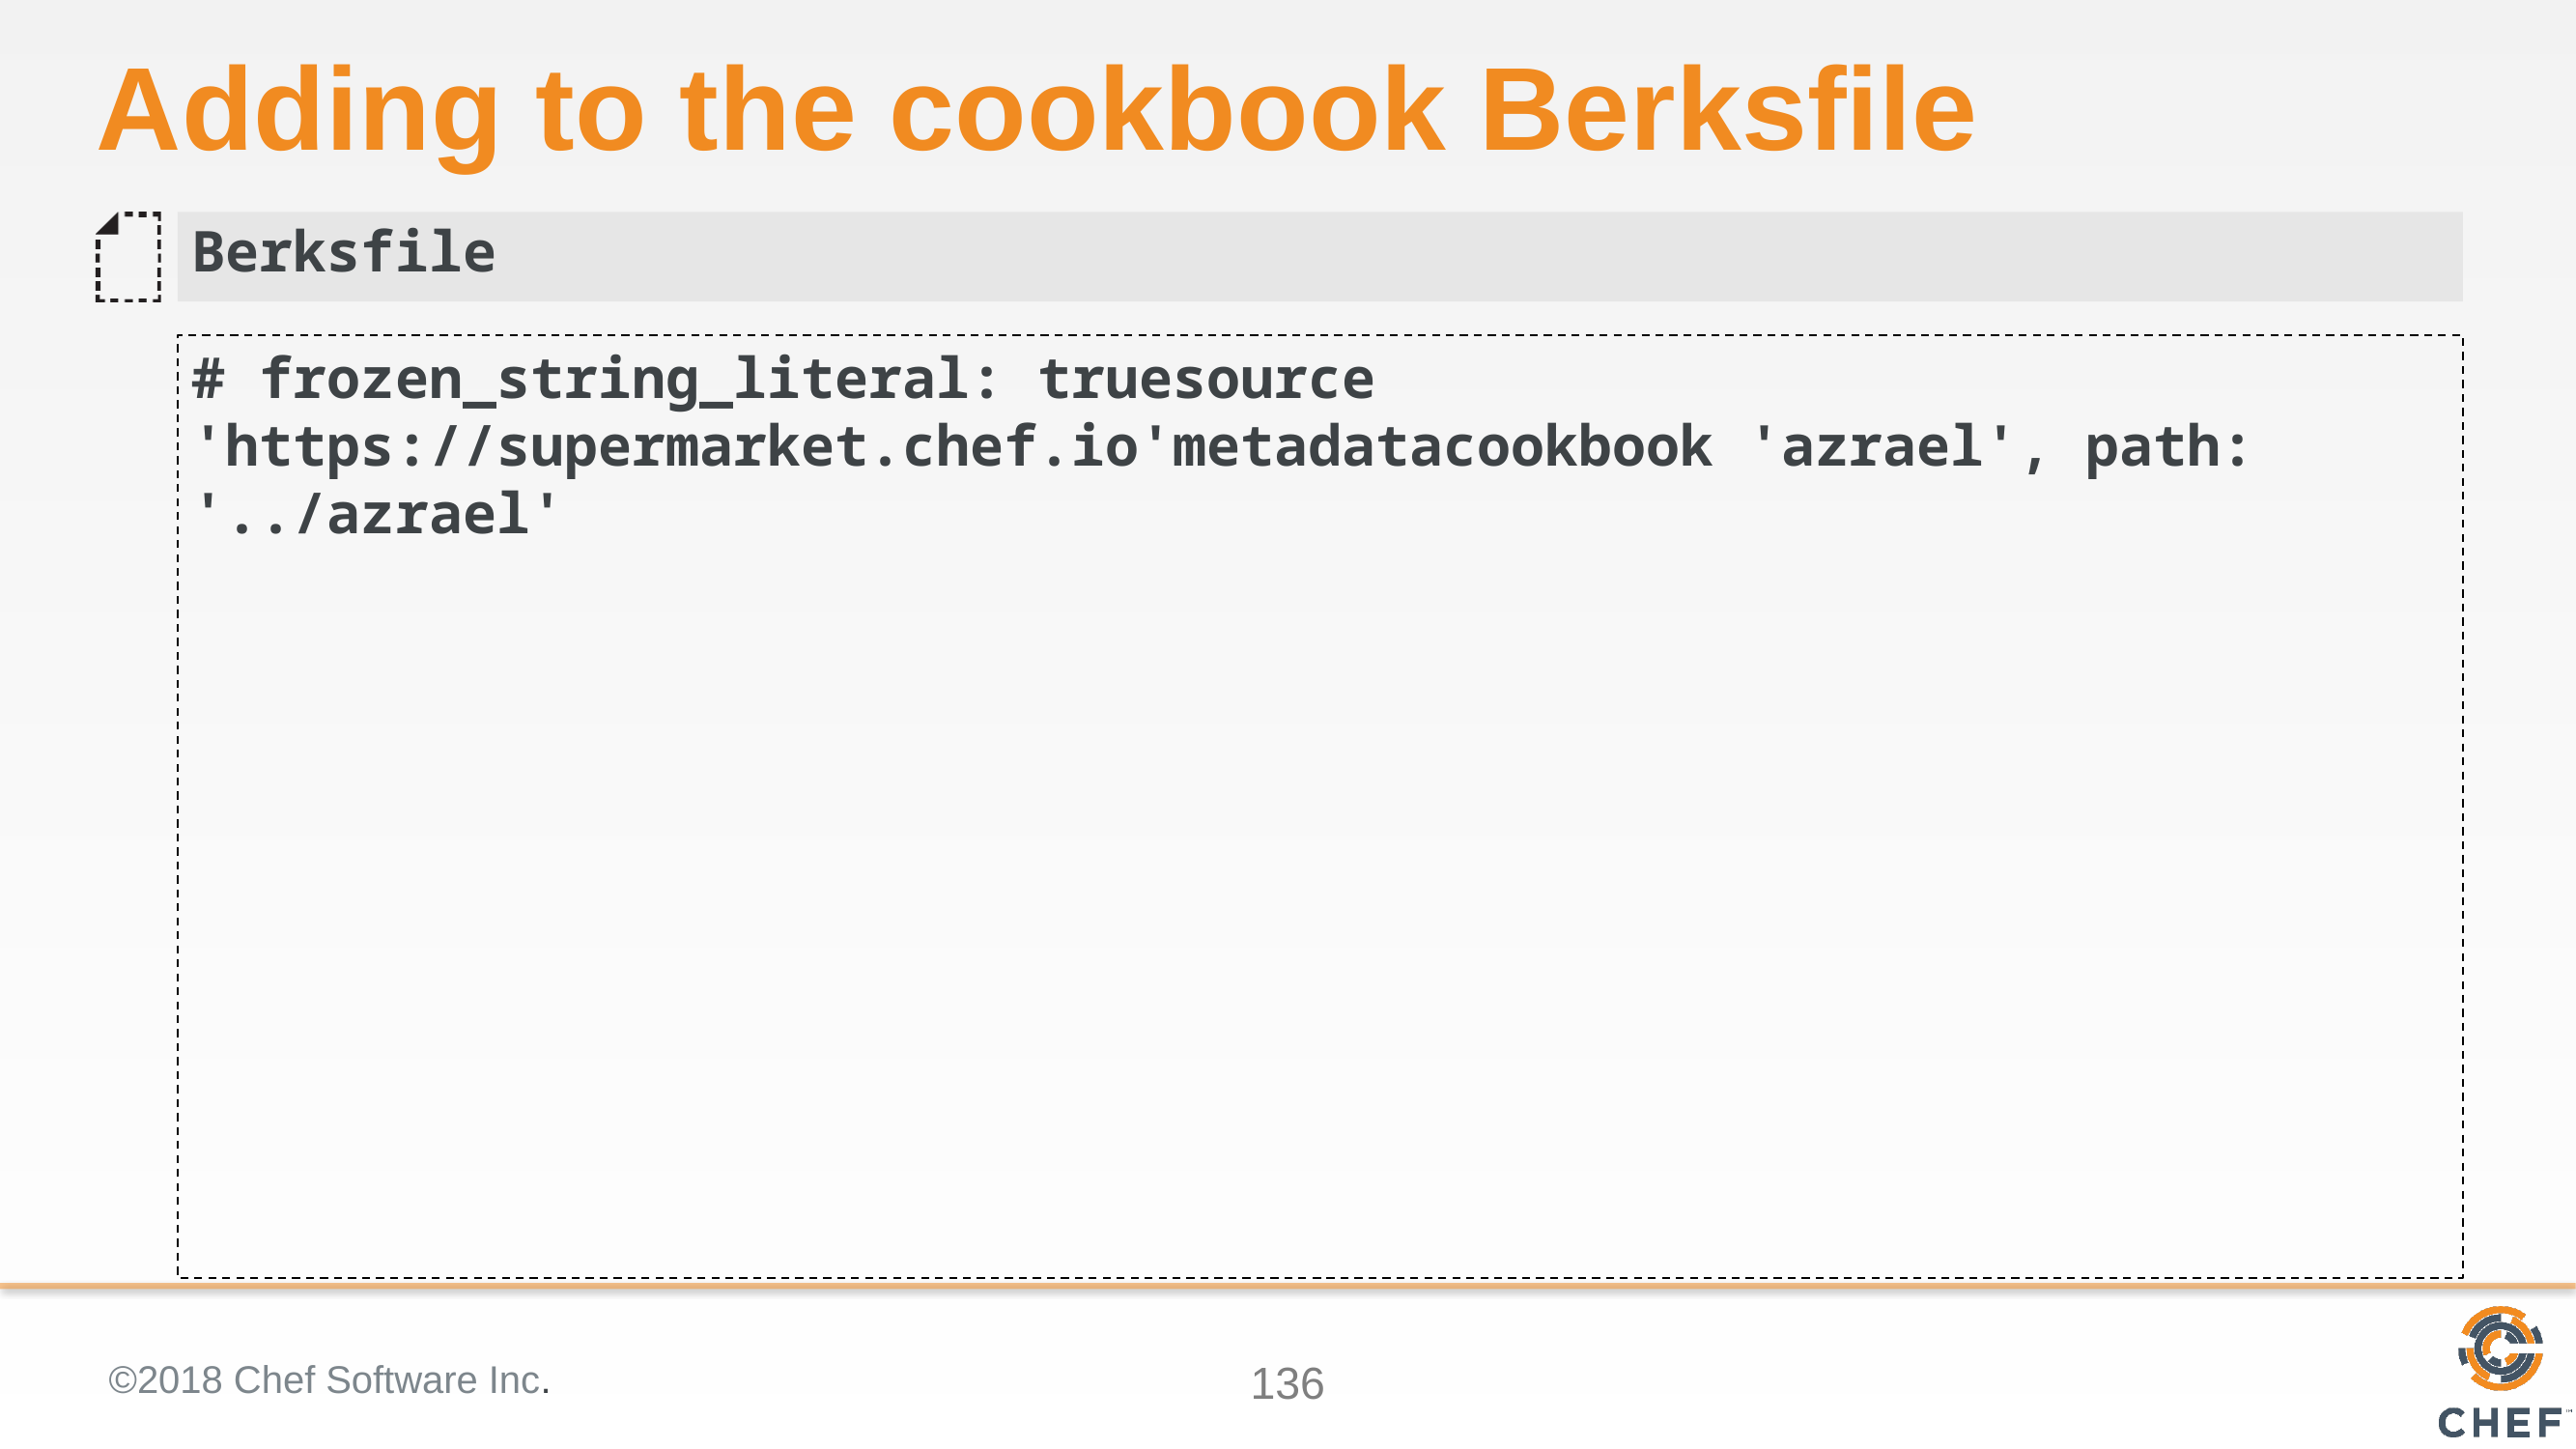

# Adding to the cookbook Berksfile
Berksfile
# frozen_string_literal: truesource 'https://supermarket.chef.io'metadatacookbook 'azrael', path: '../azrael'